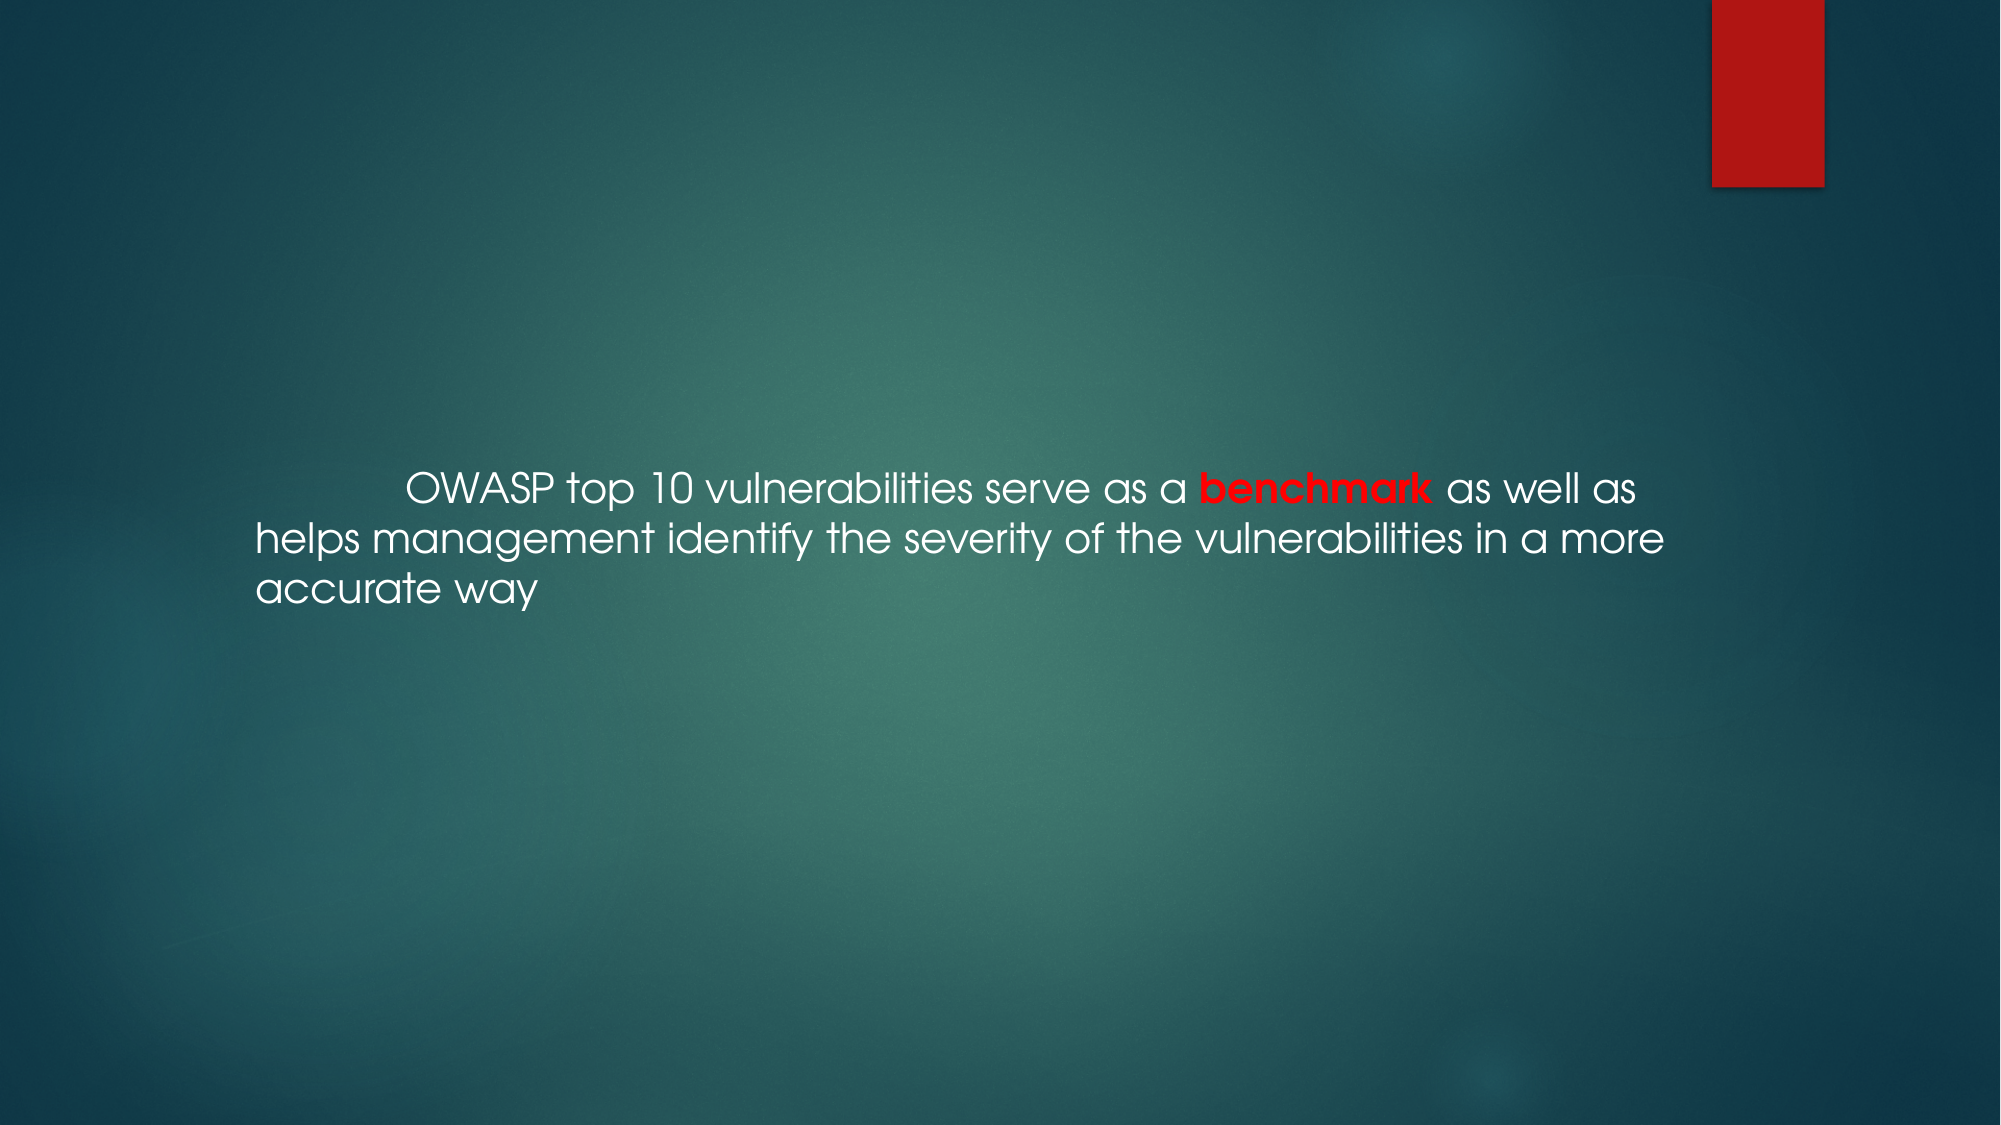

OWASP top 10 vulnerabilities serve as a benchmark as well as helps management identify the severity of the vulnerabilities in a more accurate way